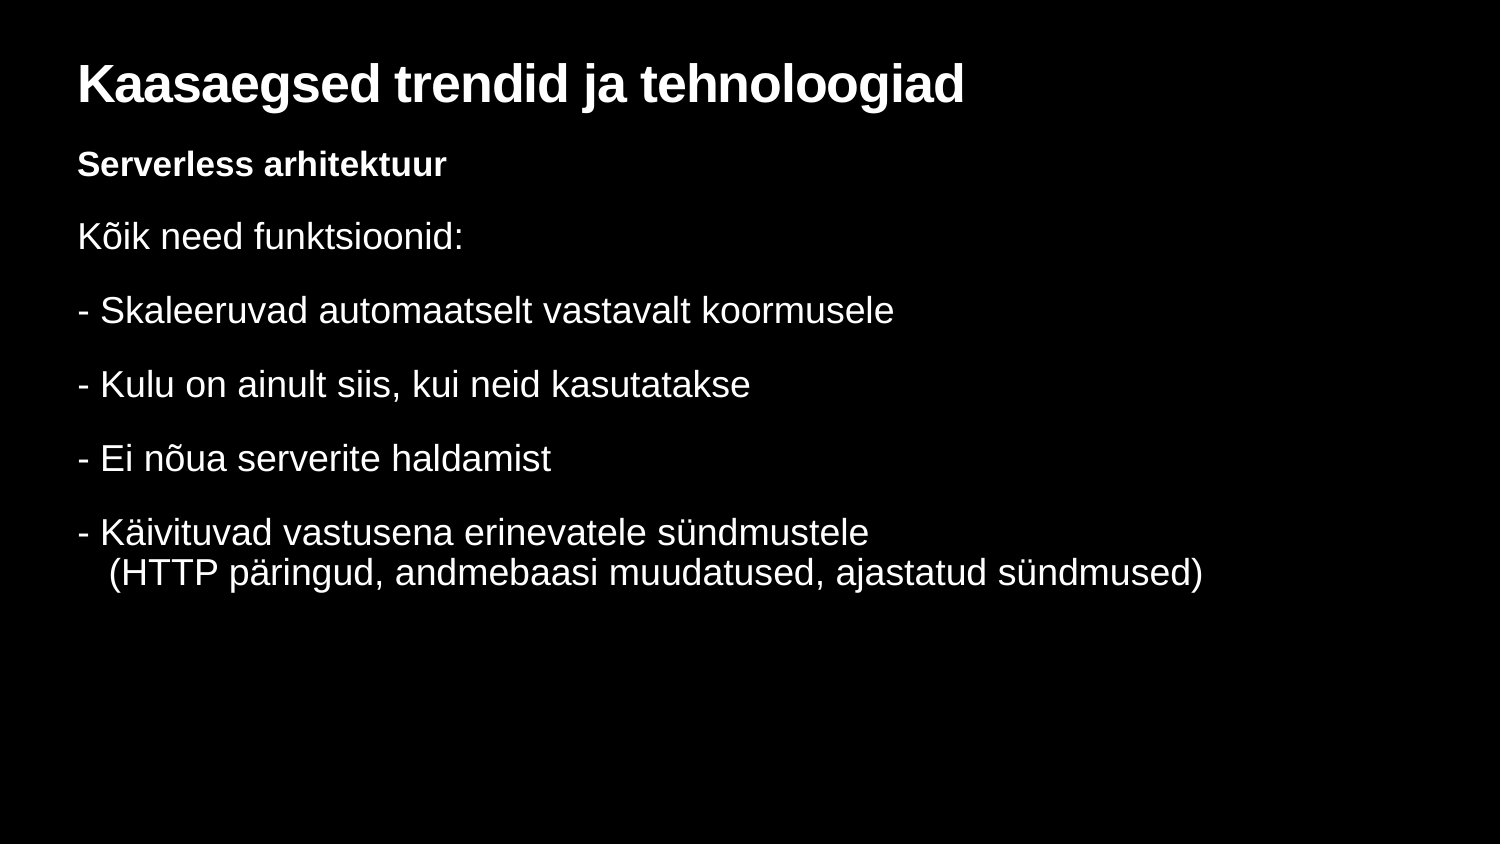

# Kaasaegsed trendid ja tehnoloogiad
Serverless arhitektuur
Kõik need funktsioonid:
- Skaleeruvad automaatselt vastavalt koormusele
- Kulu on ainult siis, kui neid kasutatakse
- Ei nõua serverite haldamist
- Käivituvad vastusena erinevatele sündmustele
   (HTTP päringud, andmebaasi muudatused, ajastatud sündmused)